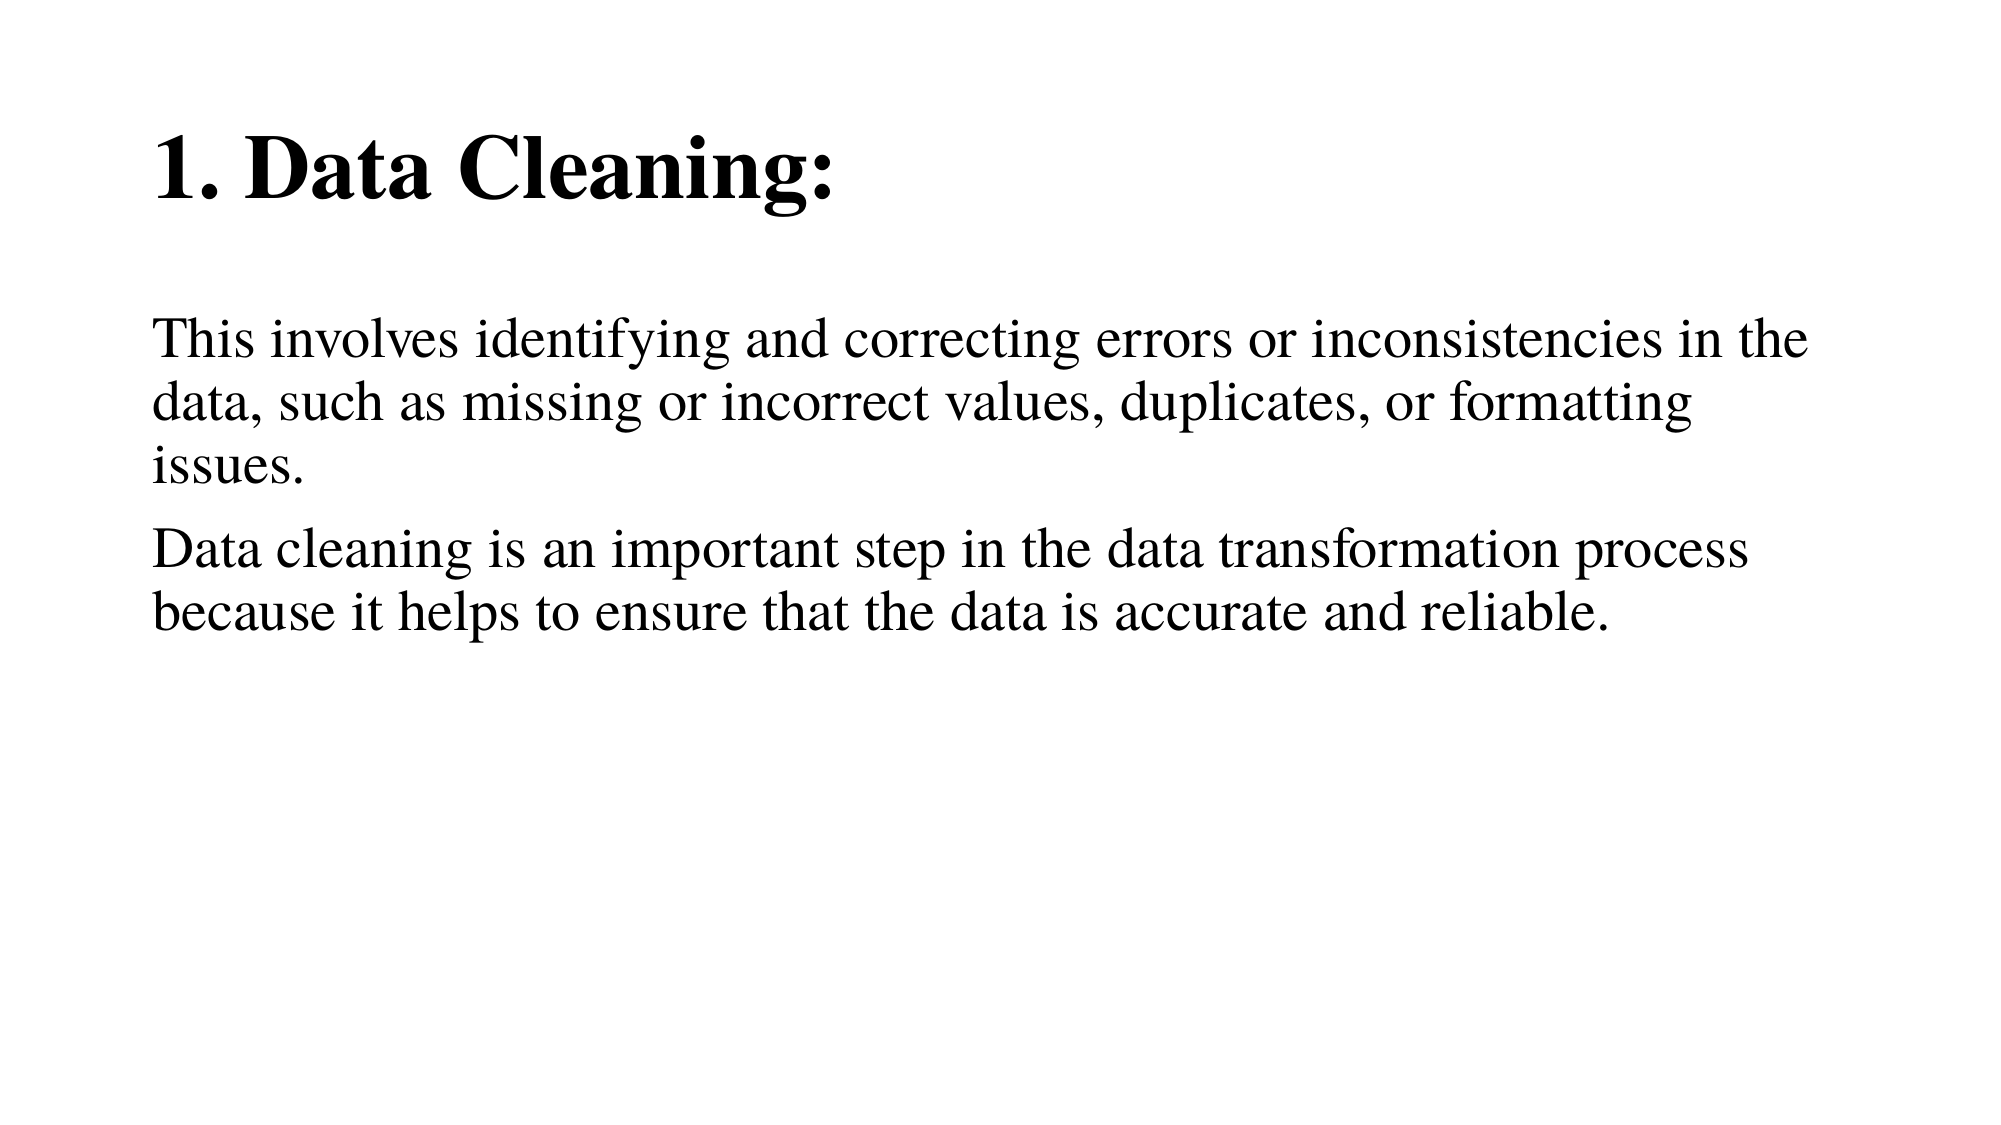

# 1. Data Cleaning:
This involves identifying and correcting errors or inconsistencies in the data, such as missing or incorrect values, duplicates, or formatting issues.
Data cleaning is an important step in the data transformation process because it helps to ensure that the data is accurate and reliable.